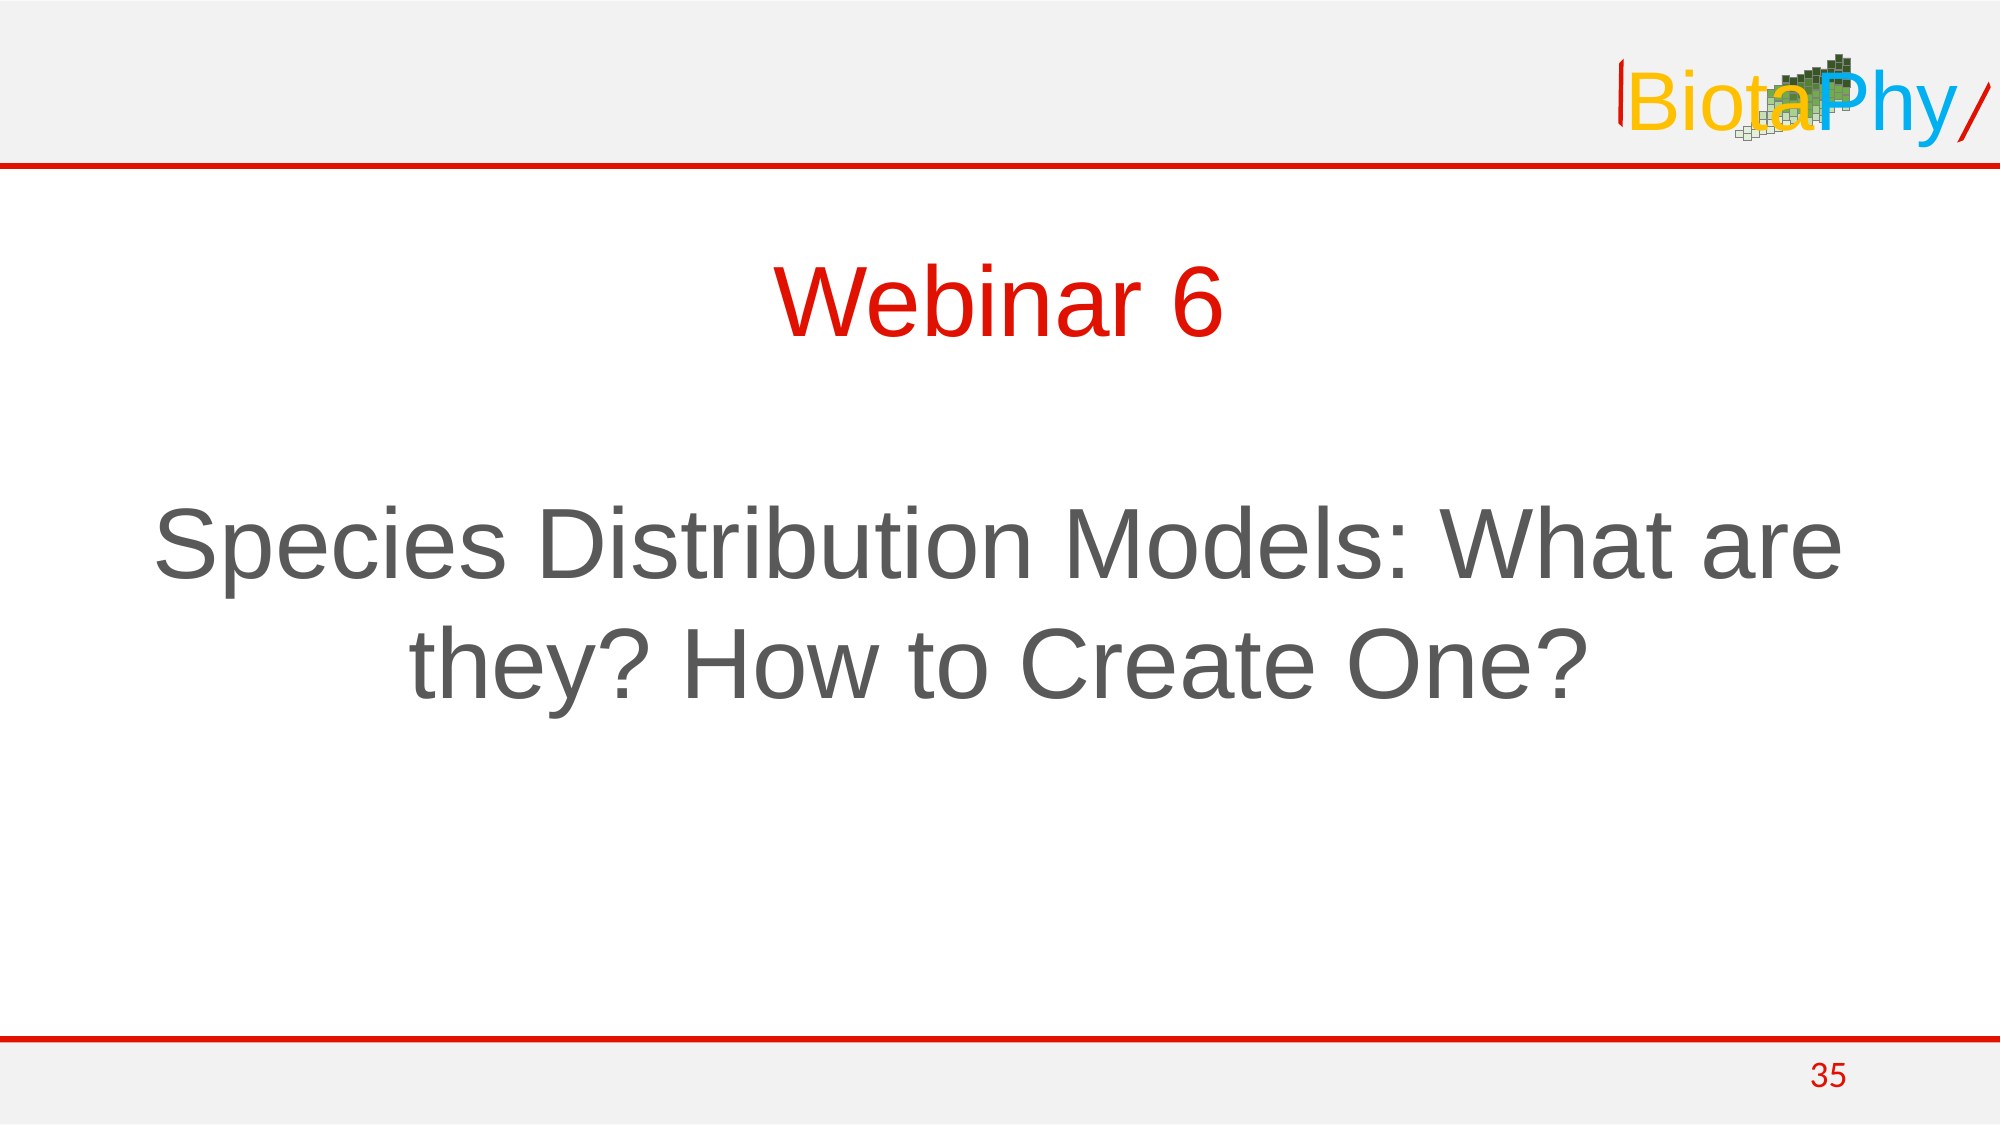

BiotaPhy

Webinar 6
Species Distribution Models: What are they? How to Create One?

35